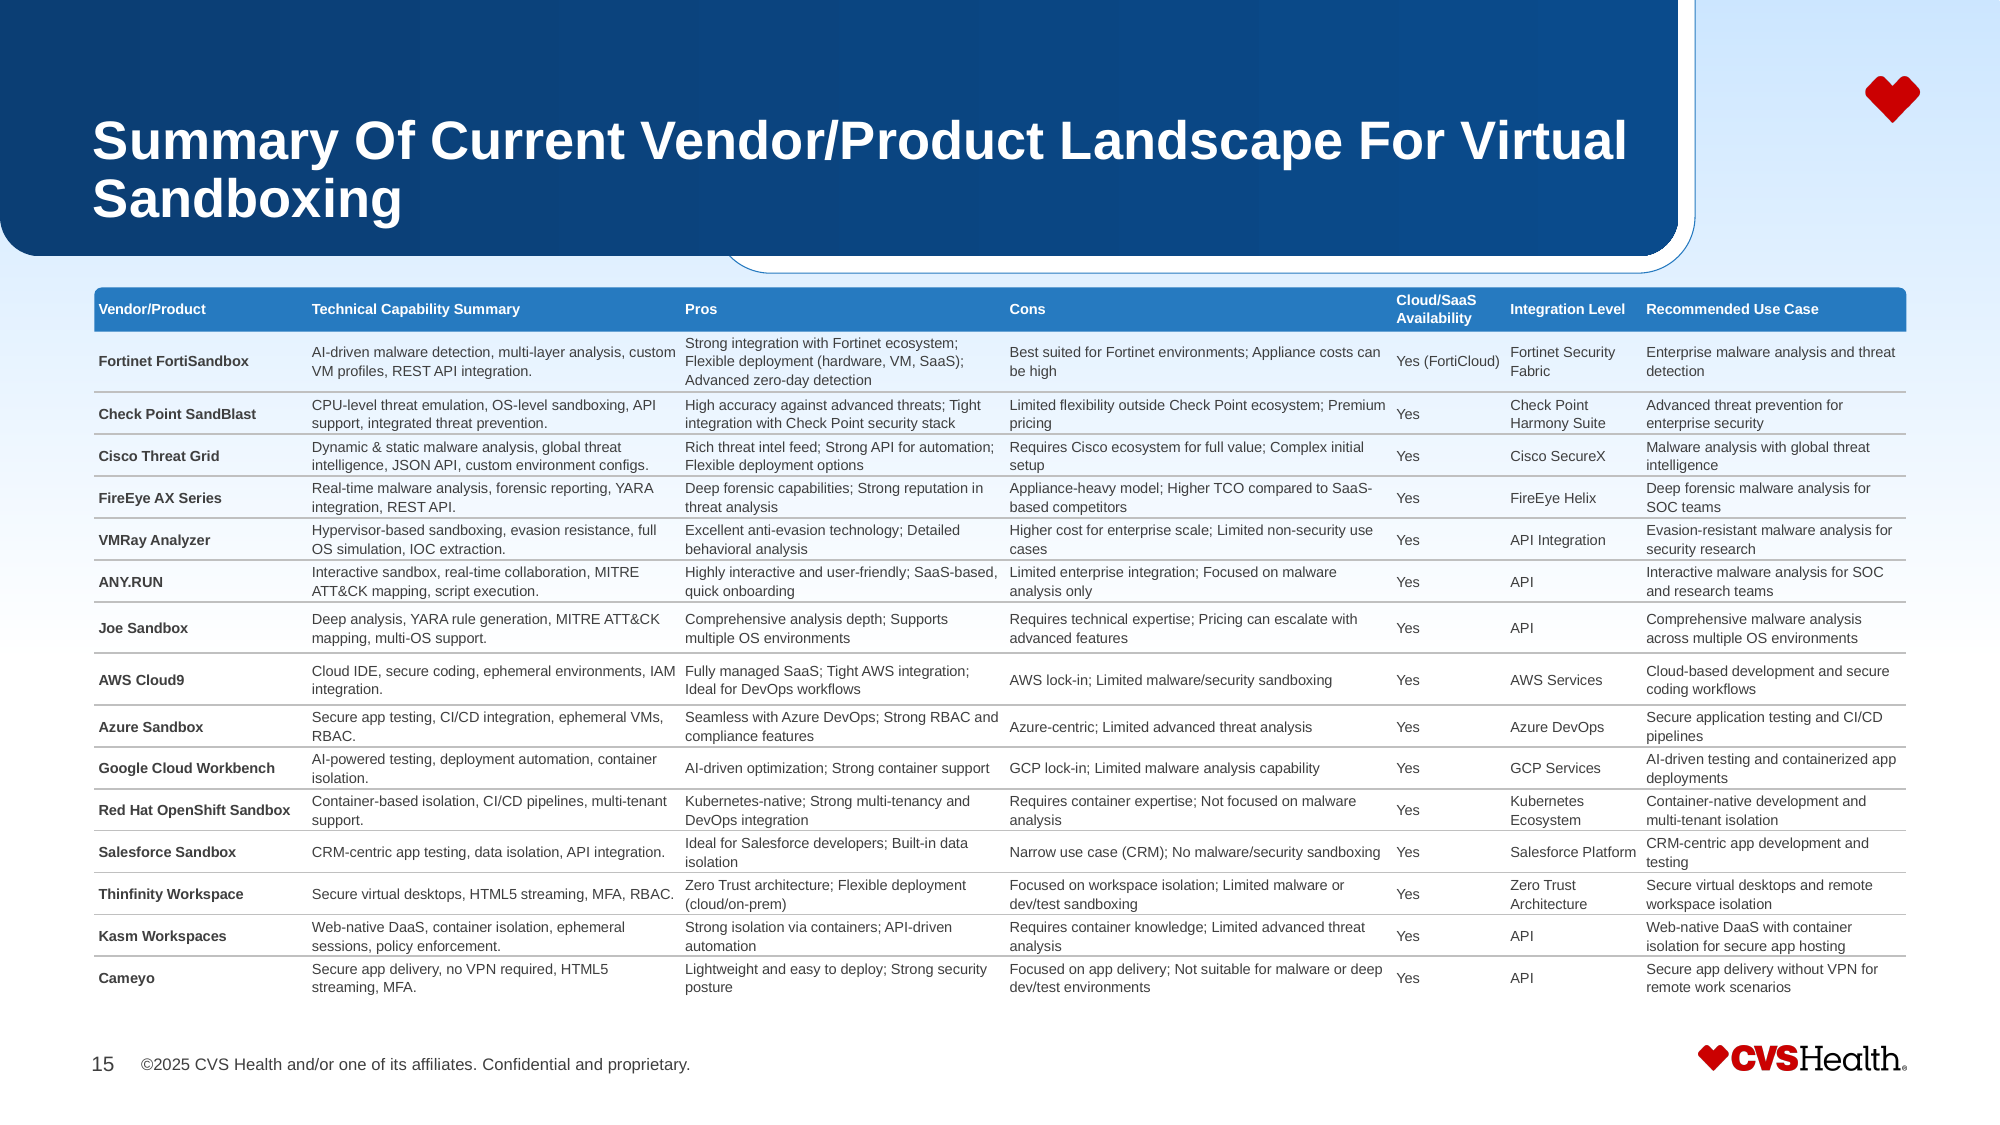

Summary Of Current Vendor/Product Landscape For Virtual Sandboxing
| Vendor/Product | Technical Capability Summary | Pros | Cons | Cloud/SaaS Availability | Integration Level | Recommended Use Case |
| --- | --- | --- | --- | --- | --- | --- |
| Fortinet FortiSandbox | AI-driven malware detection, multi-layer analysis, custom VM profiles, REST API integration. | Strong integration with Fortinet ecosystem; Flexible deployment (hardware, VM, SaaS); Advanced zero-day detection | Best suited for Fortinet environments; Appliance costs can be high | Yes (FortiCloud) | Fortinet Security Fabric | Enterprise malware analysis and threat detection |
| Check Point SandBlast | CPU-level threat emulation, OS-level sandboxing, API support, integrated threat prevention. | High accuracy against advanced threats; Tight integration with Check Point security stack | Limited flexibility outside Check Point ecosystem; Premium pricing | Yes | Check Point Harmony Suite | Advanced threat prevention for enterprise security |
| Cisco Threat Grid | Dynamic & static malware analysis, global threat intelligence, JSON API, custom environment configs. | Rich threat intel feed; Strong API for automation; Flexible deployment options | Requires Cisco ecosystem for full value; Complex initial setup | Yes | Cisco SecureX | Malware analysis with global threat intelligence |
| FireEye AX Series | Real-time malware analysis, forensic reporting, YARA integration, REST API. | Deep forensic capabilities; Strong reputation in threat analysis | Appliance-heavy model; Higher TCO compared to SaaS-based competitors | Yes | FireEye Helix | Deep forensic malware analysis for SOC teams |
| VMRay Analyzer | Hypervisor-based sandboxing, evasion resistance, full OS simulation, IOC extraction. | Excellent anti-evasion technology; Detailed behavioral analysis | Higher cost for enterprise scale; Limited non-security use cases | Yes | API Integration | Evasion-resistant malware analysis for security research |
| ANY.RUN | Interactive sandbox, real-time collaboration, MITRE ATT&CK mapping, script execution. | Highly interactive and user-friendly; SaaS-based, quick onboarding | Limited enterprise integration; Focused on malware analysis only | Yes | API | Interactive malware analysis for SOC and research teams |
| Joe Sandbox | Deep analysis, YARA rule generation, MITRE ATT&CK mapping, multi-OS support. | Comprehensive analysis depth; Supports multiple OS environments | Requires technical expertise; Pricing can escalate with advanced features | Yes | API | Comprehensive malware analysis across multiple OS environments |
| AWS Cloud9 | Cloud IDE, secure coding, ephemeral environments, IAM integration. | Fully managed SaaS; Tight AWS integration; Ideal for DevOps workflows | AWS lock-in; Limited malware/security sandboxing | Yes | AWS Services | Cloud-based development and secure coding workflows |
| Azure Sandbox | Secure app testing, CI/CD integration, ephemeral VMs, RBAC. | Seamless with Azure DevOps; Strong RBAC and compliance features | Azure-centric; Limited advanced threat analysis | Yes | Azure DevOps | Secure application testing and CI/CD pipelines |
| Google Cloud Workbench | AI-powered testing, deployment automation, container isolation. | AI-driven optimization; Strong container support | GCP lock-in; Limited malware analysis capability | Yes | GCP Services | AI-driven testing and containerized app deployments |
| Red Hat OpenShift Sandbox | Container-based isolation, CI/CD pipelines, multi-tenant support. | Kubernetes-native; Strong multi-tenancy and DevOps integration | Requires container expertise; Not focused on malware analysis | Yes | Kubernetes Ecosystem | Container-native development and multi-tenant isolation |
| Salesforce Sandbox | CRM-centric app testing, data isolation, API integration. | Ideal for Salesforce developers; Built-in data isolation | Narrow use case (CRM); No malware/security sandboxing | Yes | Salesforce Platform | CRM-centric app development and testing |
| Thinfinity Workspace | Secure virtual desktops, HTML5 streaming, MFA, RBAC. | Zero Trust architecture; Flexible deployment (cloud/on-prem) | Focused on workspace isolation; Limited malware or dev/test sandboxing | Yes | Zero Trust Architecture | Secure virtual desktops and remote workspace isolation |
| Kasm Workspaces | Web-native DaaS, container isolation, ephemeral sessions, policy enforcement. | Strong isolation via containers; API-driven automation | Requires container knowledge; Limited advanced threat analysis | Yes | API | Web-native DaaS with container isolation for secure app hosting |
| Cameyo | Secure app delivery, no VPN required, HTML5 streaming, MFA. | Lightweight and easy to deploy; Strong security posture | Focused on app delivery; Not suitable for malware or deep dev/test environments | Yes | API | Secure app delivery without VPN for remote work scenarios |